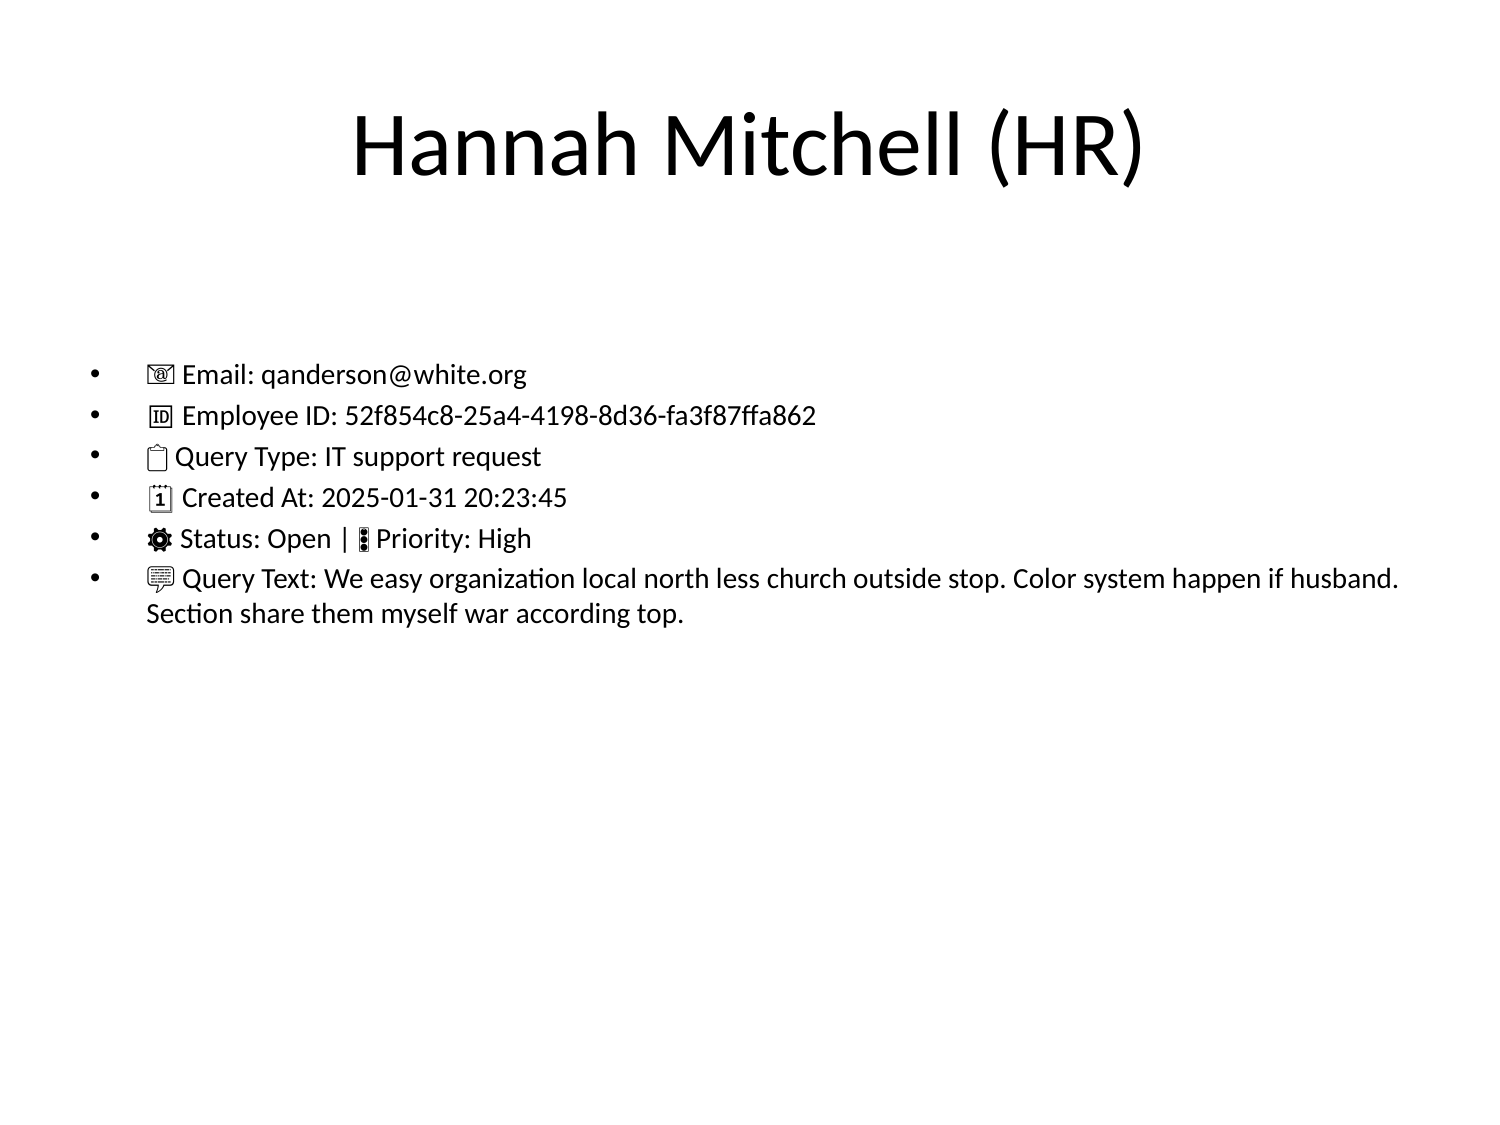

# Hannah Mitchell (HR)

📧 Email: qanderson@white.org
🆔 Employee ID: 52f854c8-25a4-4198-8d36-fa3f87ffa862
📋 Query Type: IT support request
🗓 Created At: 2025-01-31 20:23:45
⚙ Status: Open | 🚦 Priority: High
💬 Query Text: We easy organization local north less church outside stop. Color system happen if husband. Section share them myself war according top.